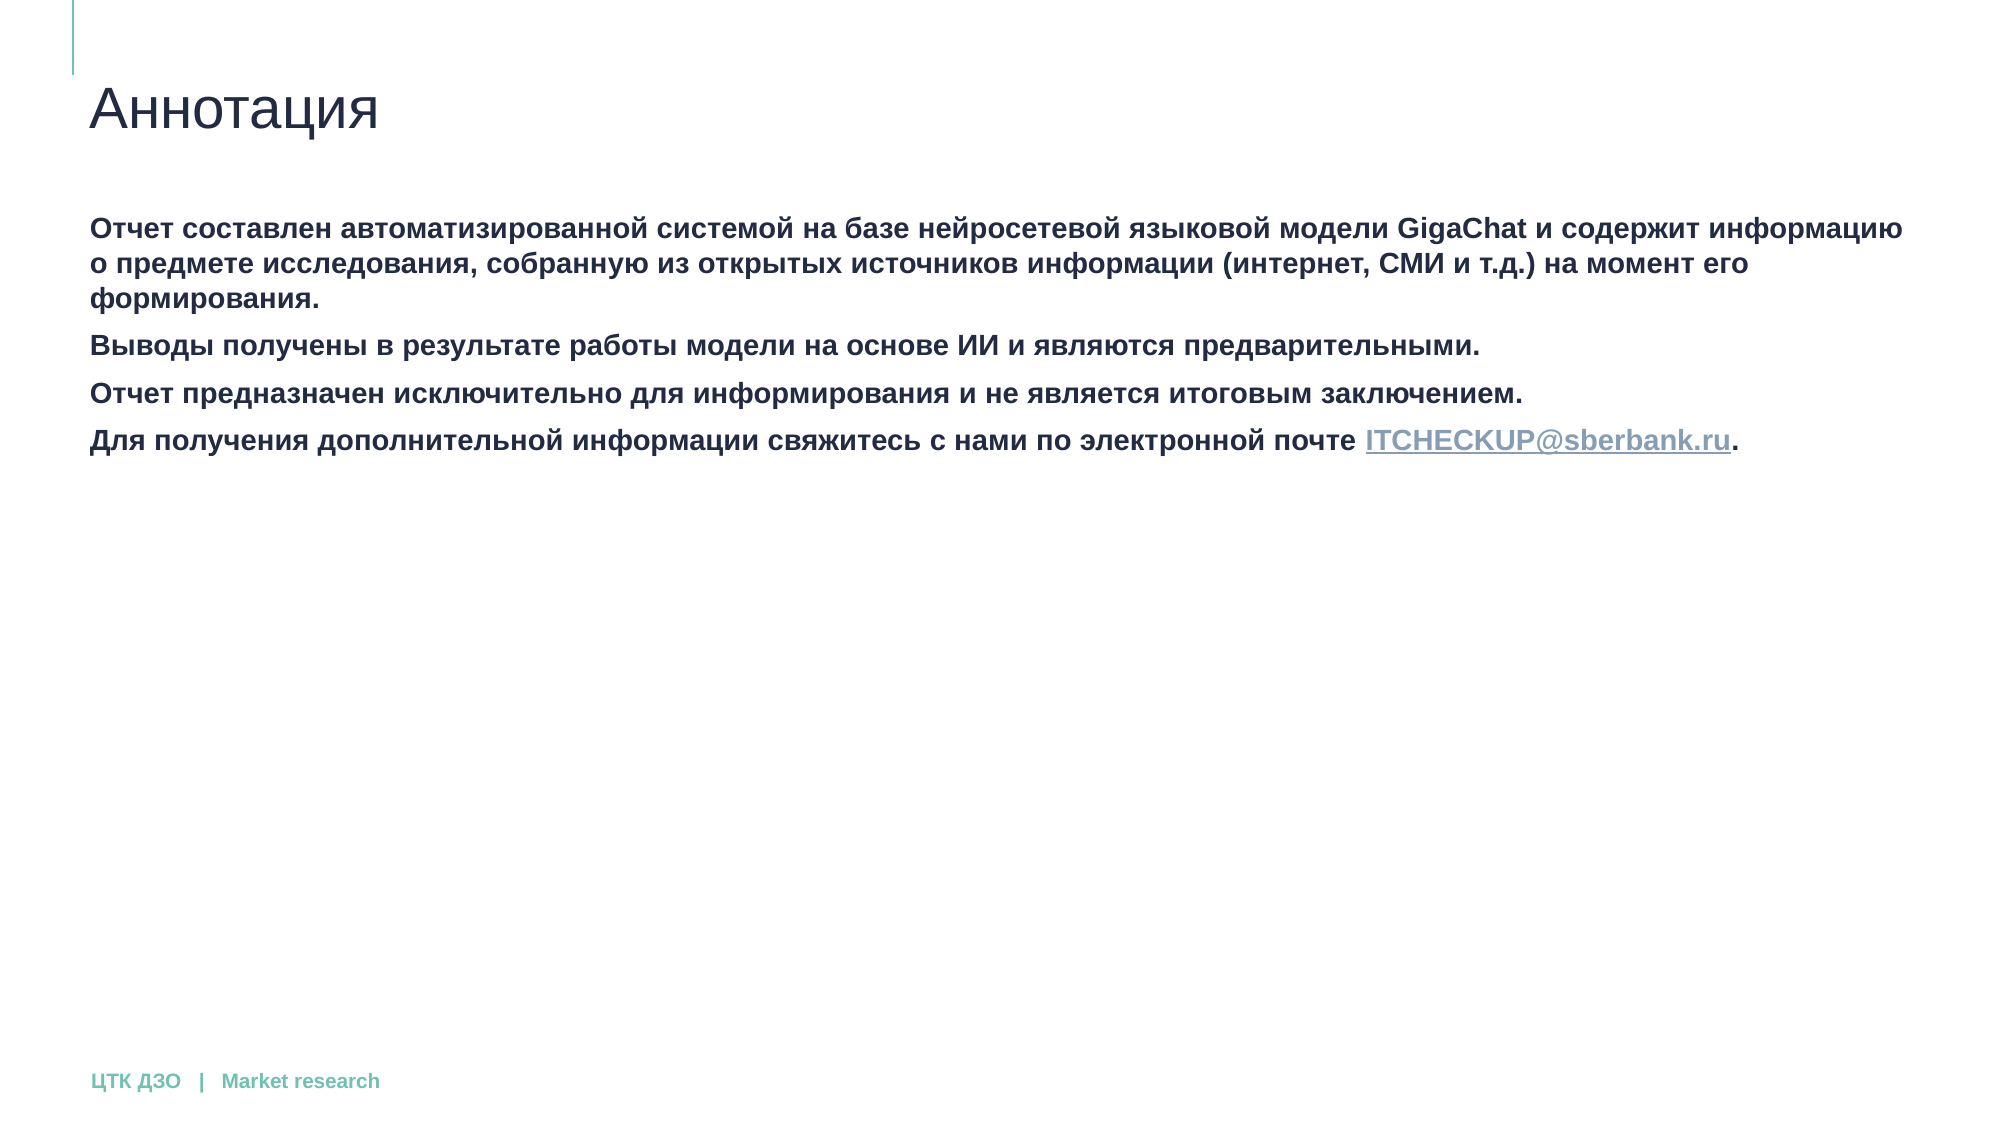

# Аннотация
Отчет составлен автоматизированной системой на базе нейросетевой языковой модели GigaChat и содержит информацию о предмете исследования, собранную из открытых источников информации (интернет, СМИ и т.д.) на момент его формирования.
Выводы получены в результате работы модели на основе ИИ и являются предварительными.
Отчет предназначен исключительно для информирования и не является итоговым заключением.
Для получения дополнительной информации свяжитесь с нами по электронной почте ITCHECKUP@sberbank.ru.